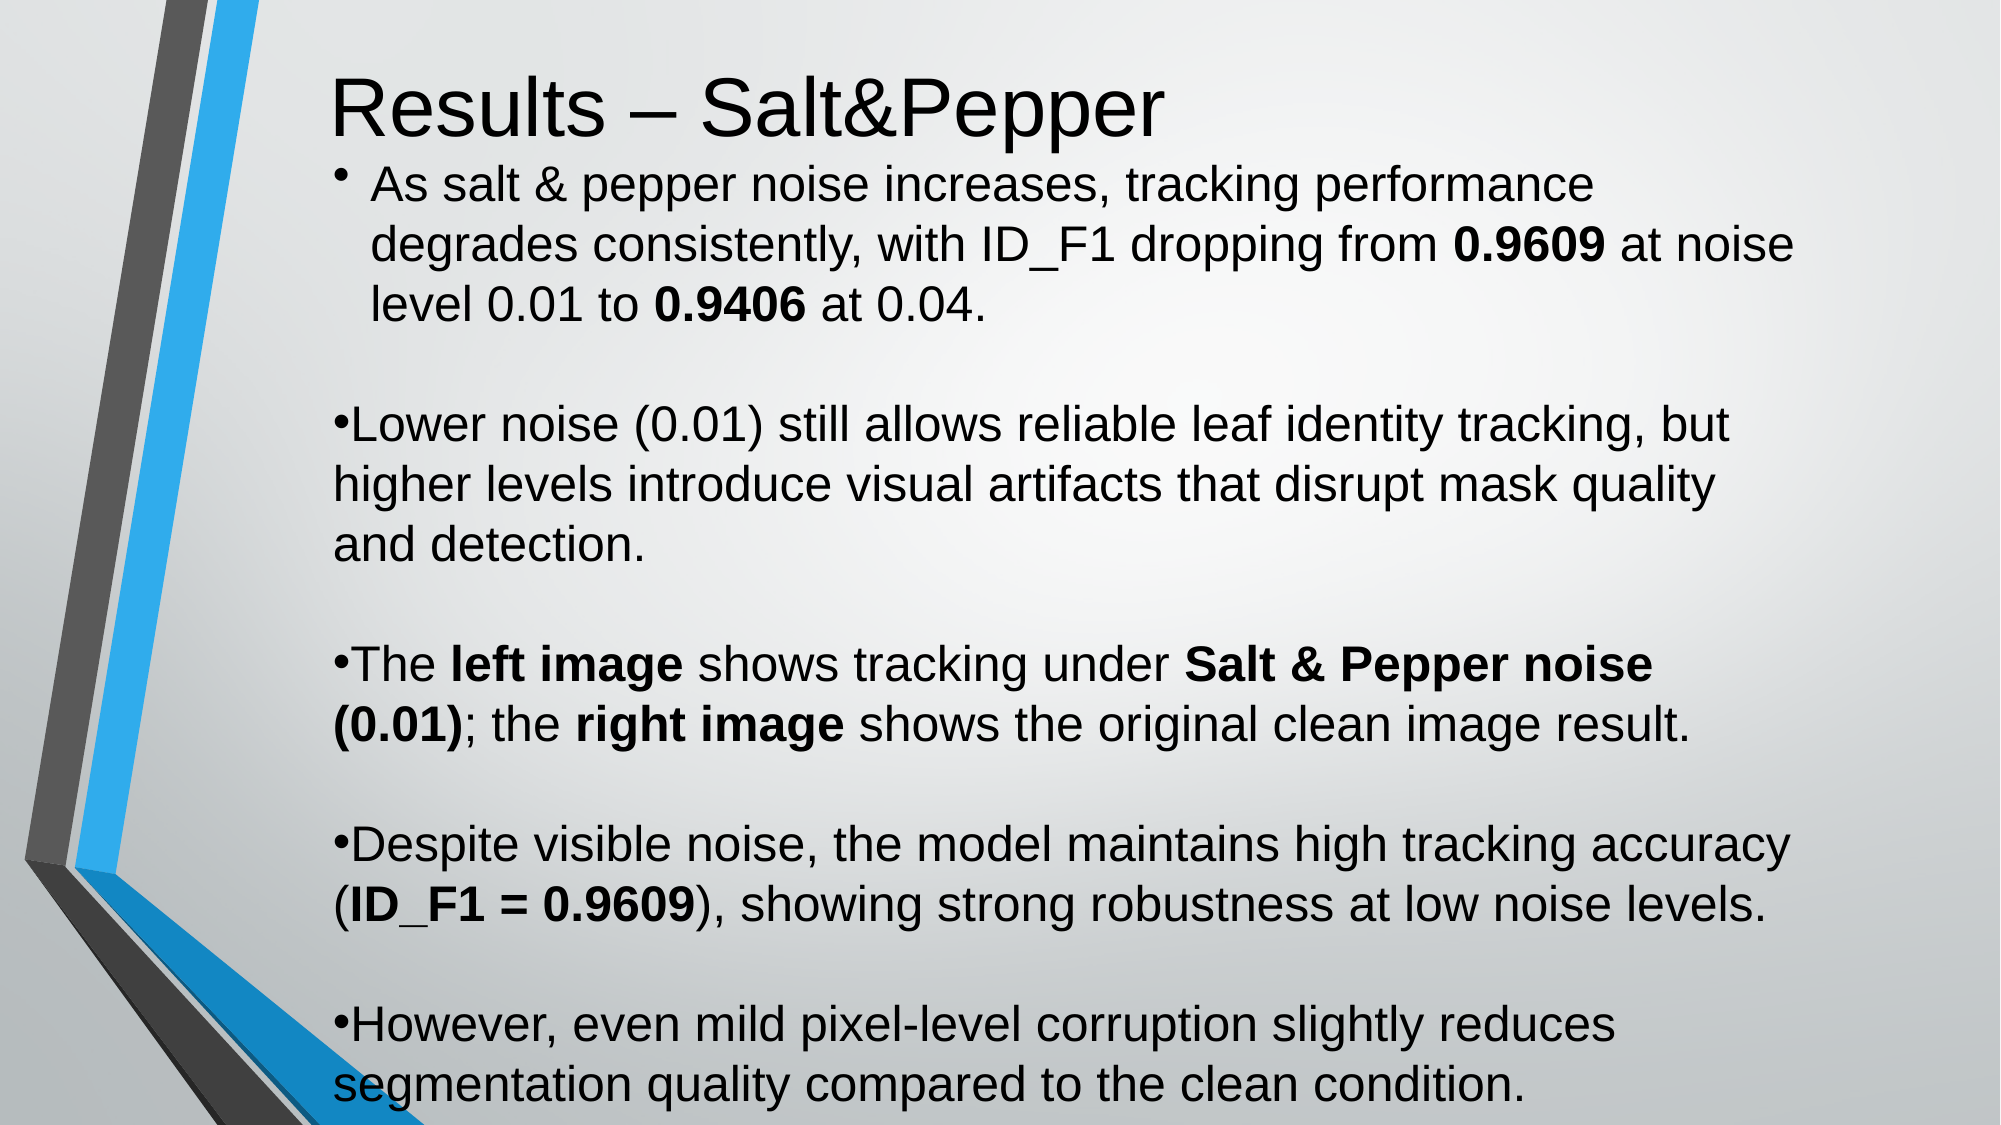

# Results – Salt&Pepper
As salt & pepper noise increases, tracking performance degrades consistently, with ID_F1 dropping from 0.9609 at noise level 0.01 to 0.9406 at 0.04.

Lower noise (0.01) still allows reliable leaf identity tracking, but higher levels introduce visual artifacts that disrupt mask quality and detection.

The left image shows tracking under Salt & Pepper noise (0.01); the right image shows the original clean image result.

Despite visible noise, the model maintains high tracking accuracy (ID_F1 = 0.9609), showing strong robustness at low noise levels.

However, even mild pixel-level corruption slightly reduces segmentation quality compared to the clean condition.